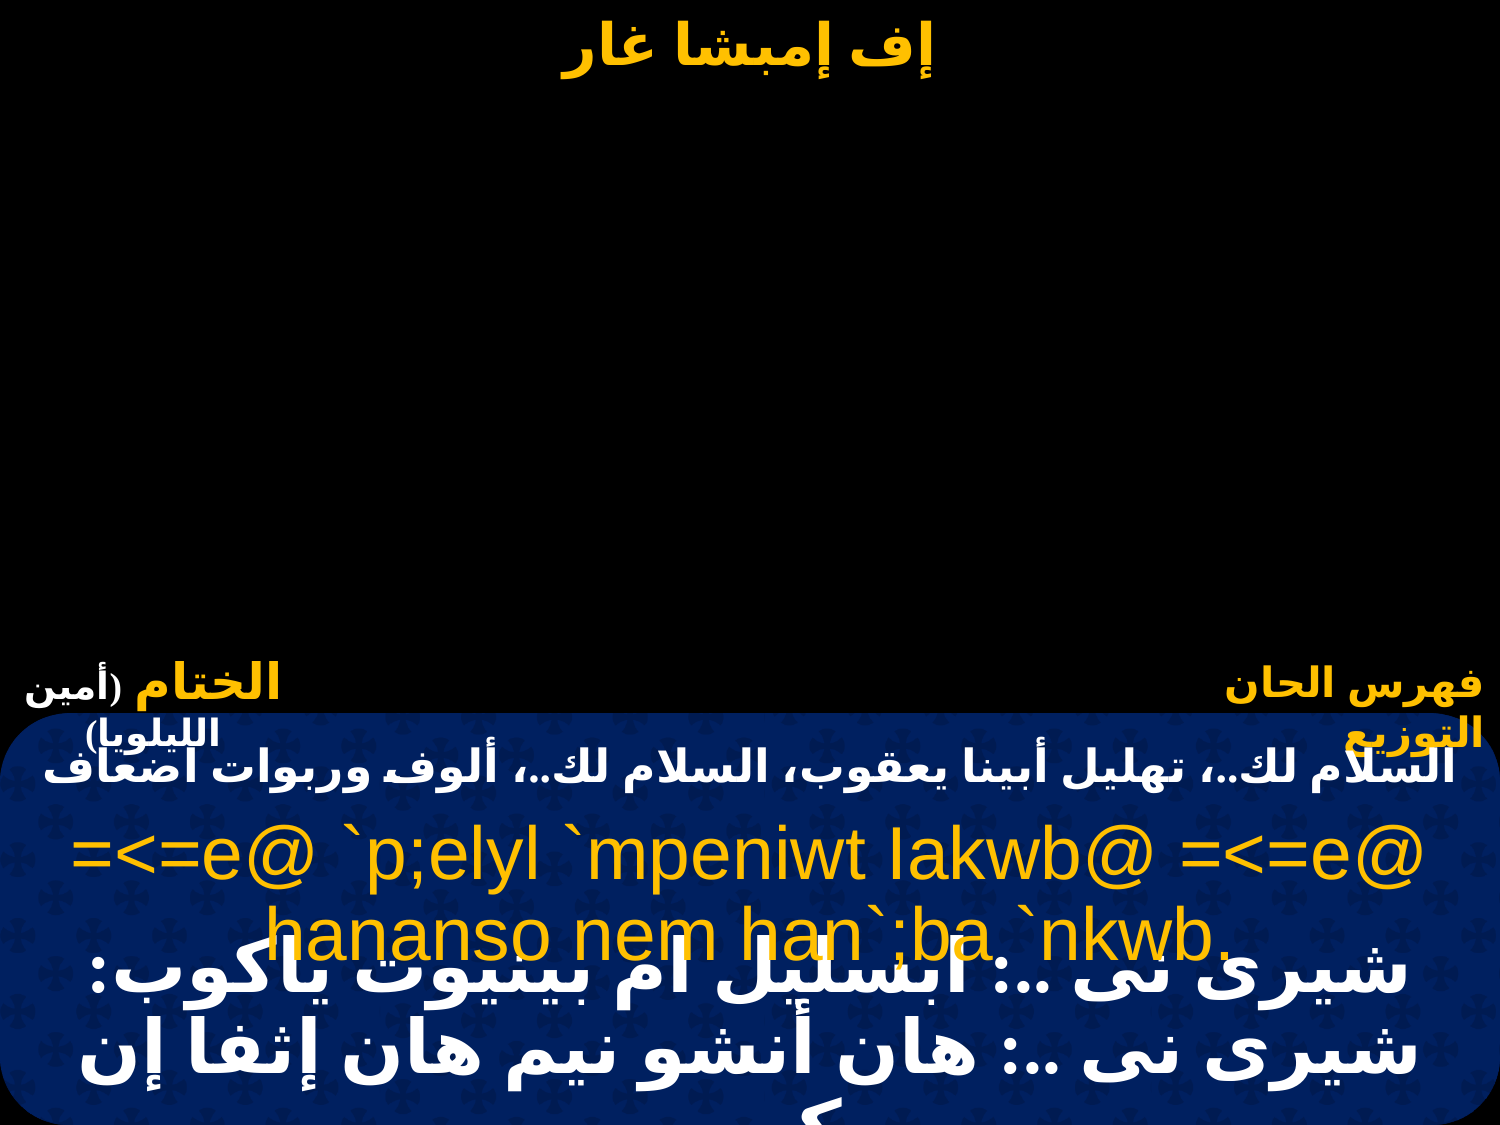

# السلام لك..، تهليل أبينا يعقوب، السلام لك..، ألوف وربوات اضعاف
=<=e@ `p;elyl `mpeniwt Iakwb@ =<=e@ hananso nem han`;ba `nkwb.
شيرى نى ..: ابسليل ام بينيوت ياكوب: شيرى نى ..: هان أنشو نيم هان إثفا إن كوب.